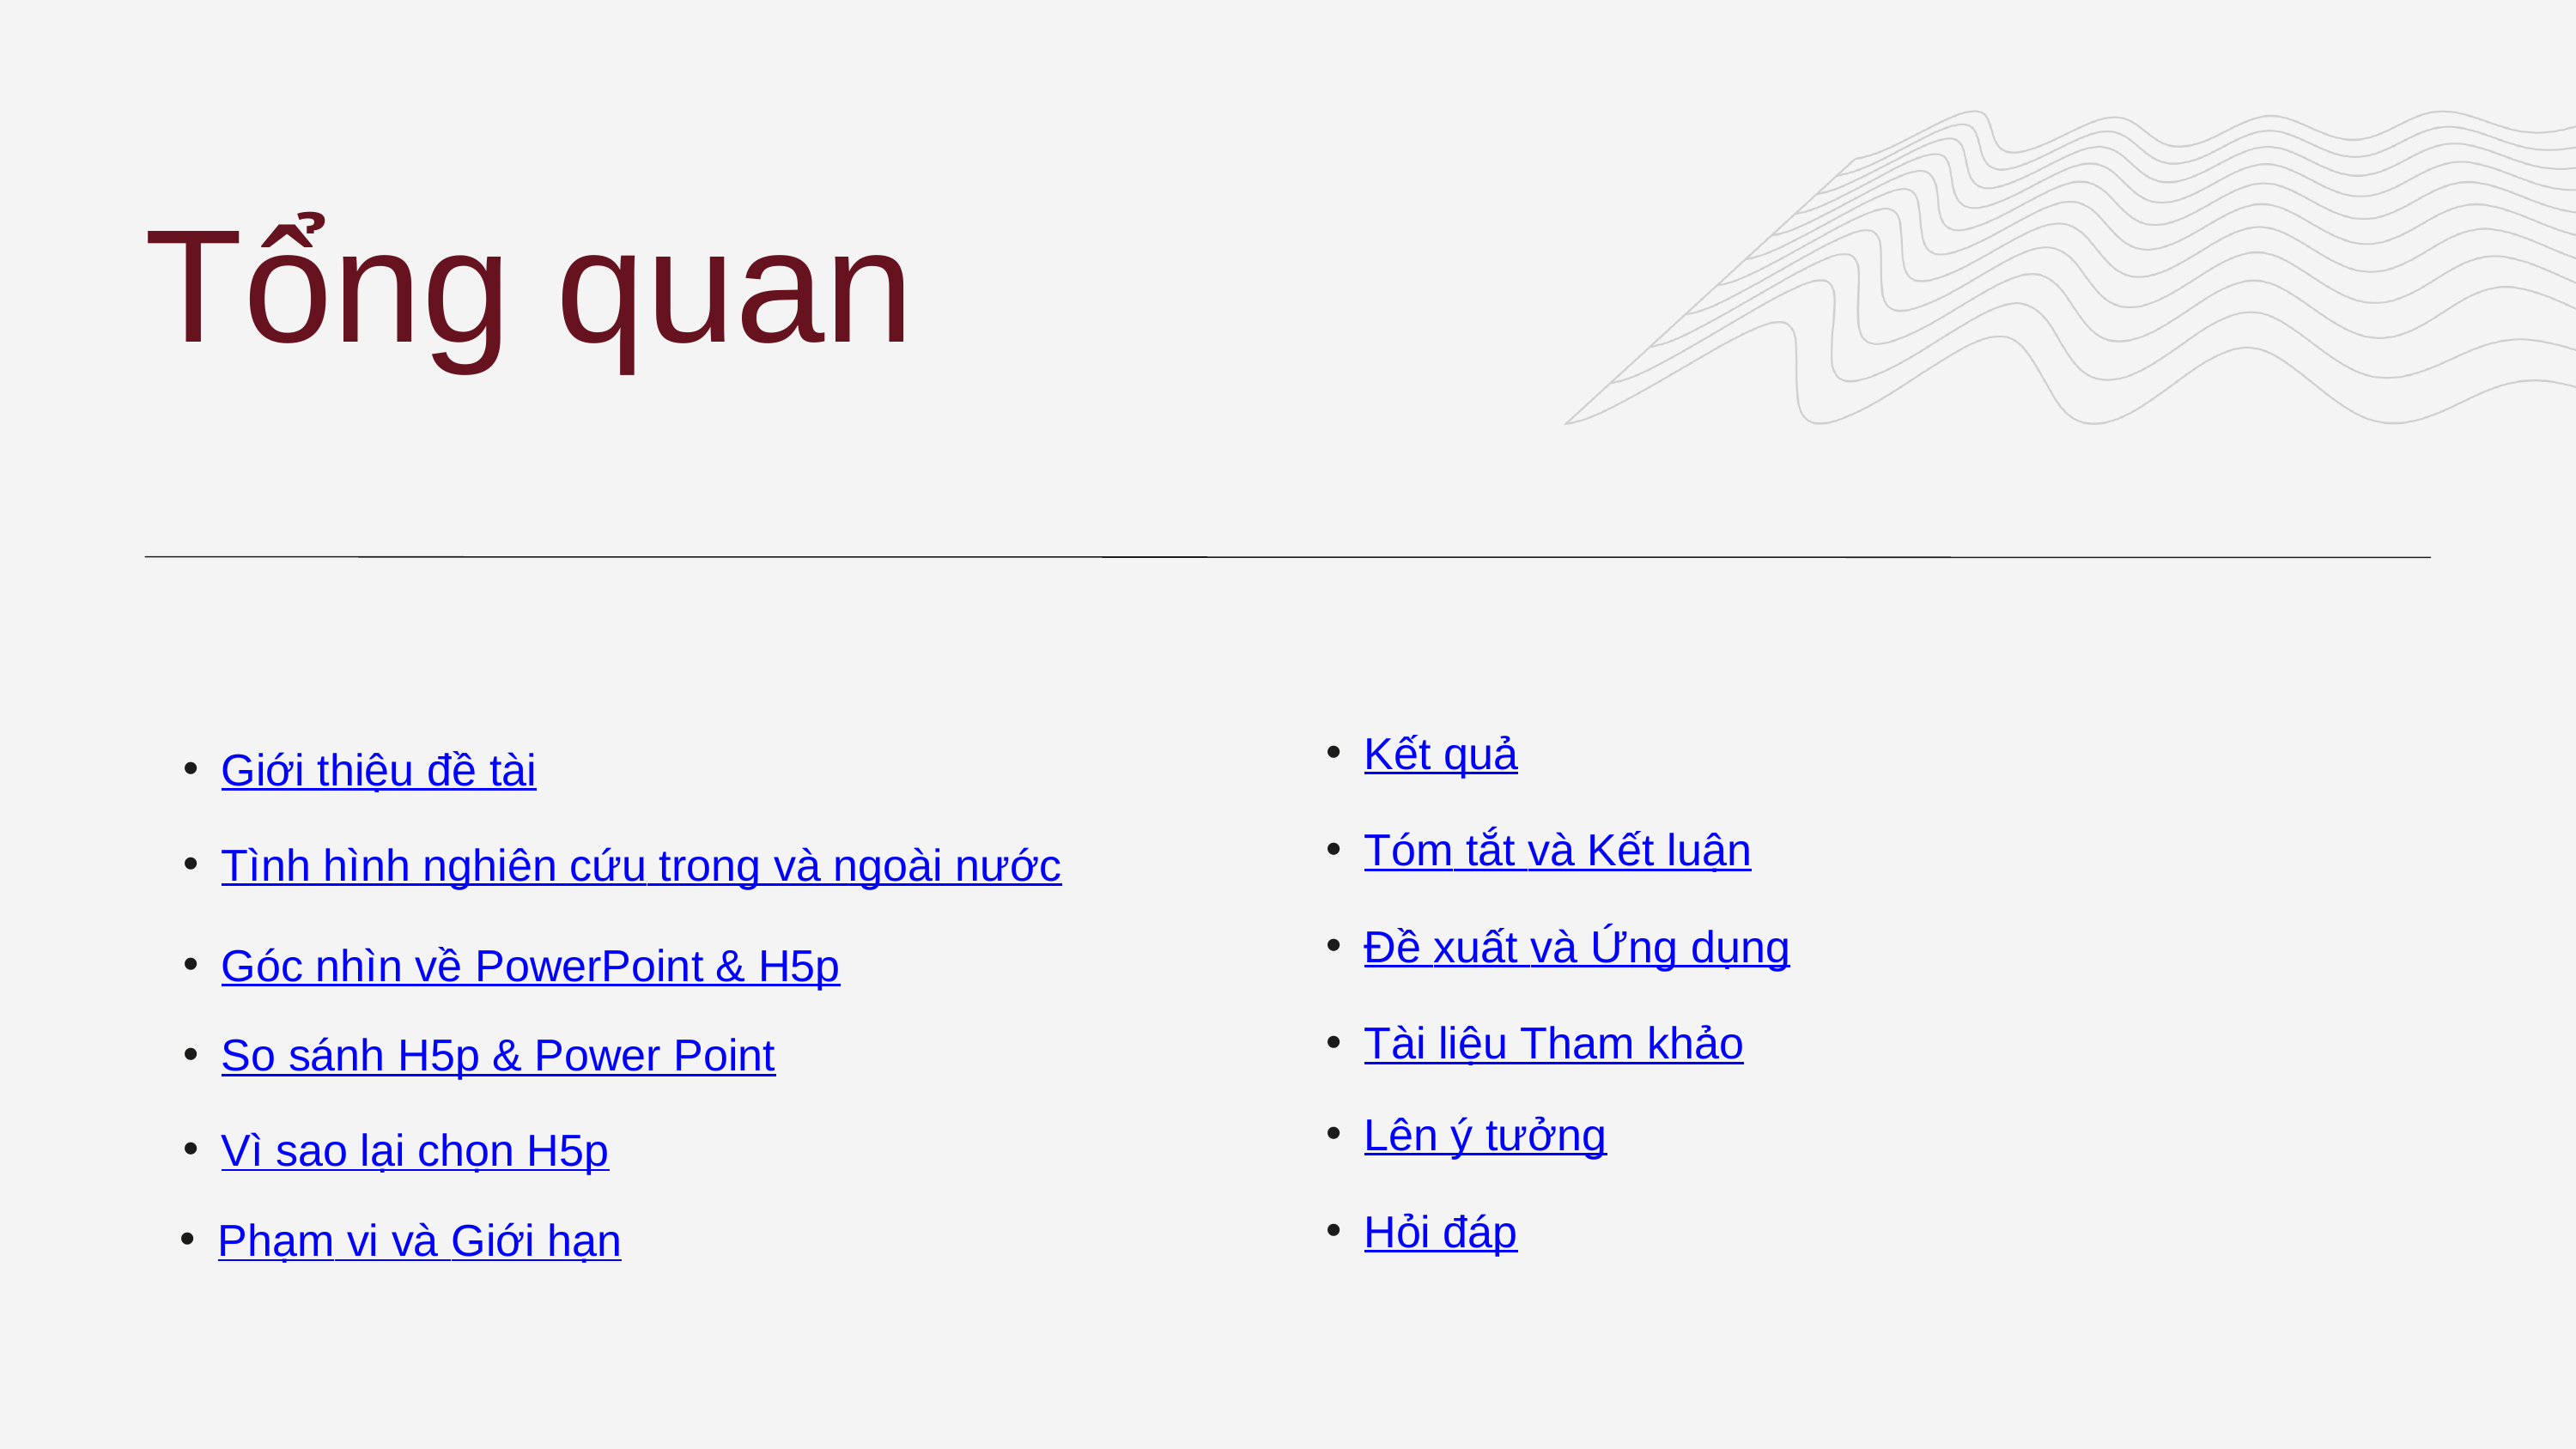

Tổng quan

Kết quả
Tóm tắt và Kết luận
Đề xuất và Ứng dụng
Tài liệu Tham khảo
Lên ý tưởng
Hỏi đáp
Giới thiệu đề tài
Tình hình nghiên cứu trong và ngoài nước

Góc nhìn về PowerPoint & H5p
So sánh H5p & Power Point
Vì sao lại chọn H5p

Phạm vi và Giới hạn